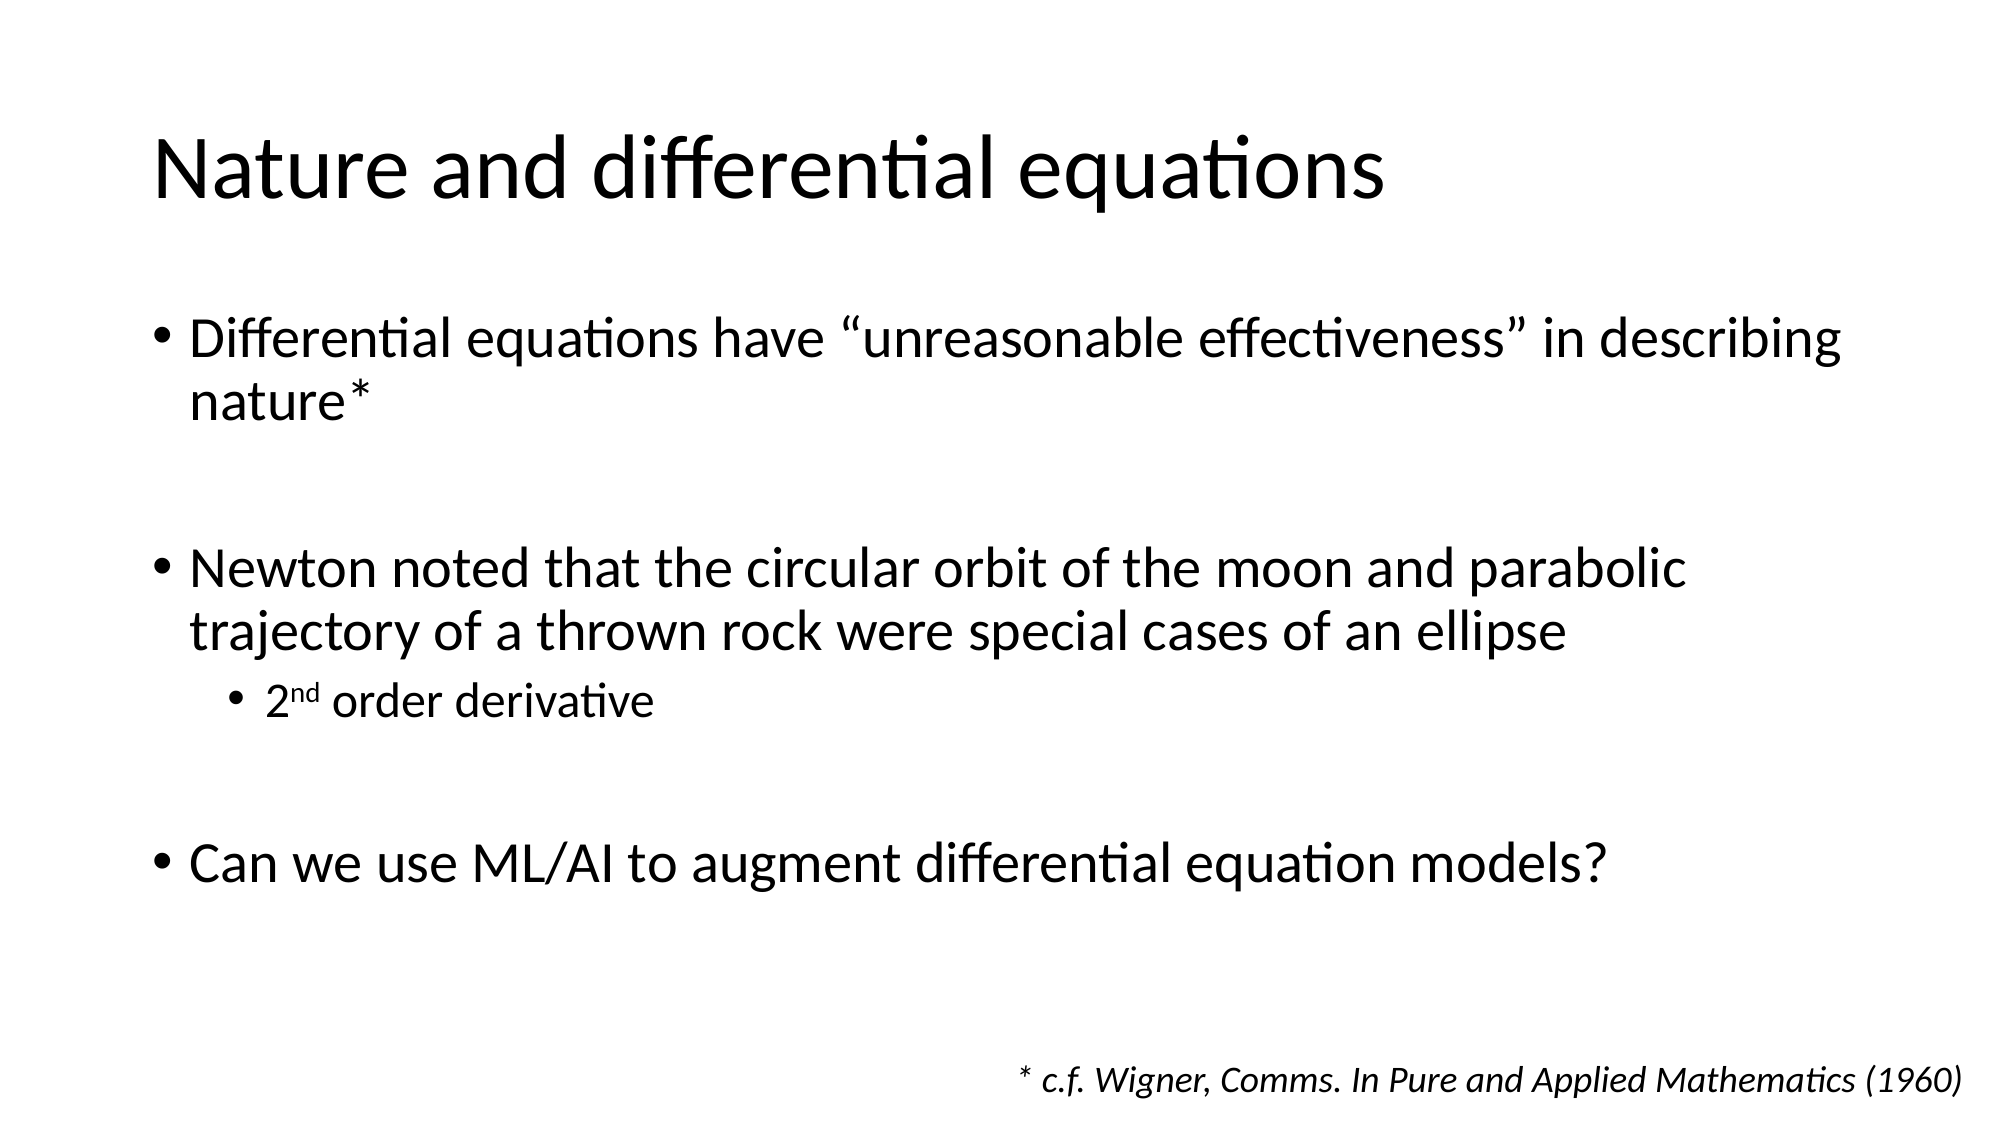

# Nature and differential equations
Differential equations have “unreasonable effectiveness” in describing nature*

Newton noted that the circular orbit of the moon and parabolic trajectory of a thrown rock were special cases of an ellipse
2nd order derivative

Can we use ML/AI to augment differential equation models?
* c.f. Wigner, Comms. In Pure and Applied Mathematics (1960)